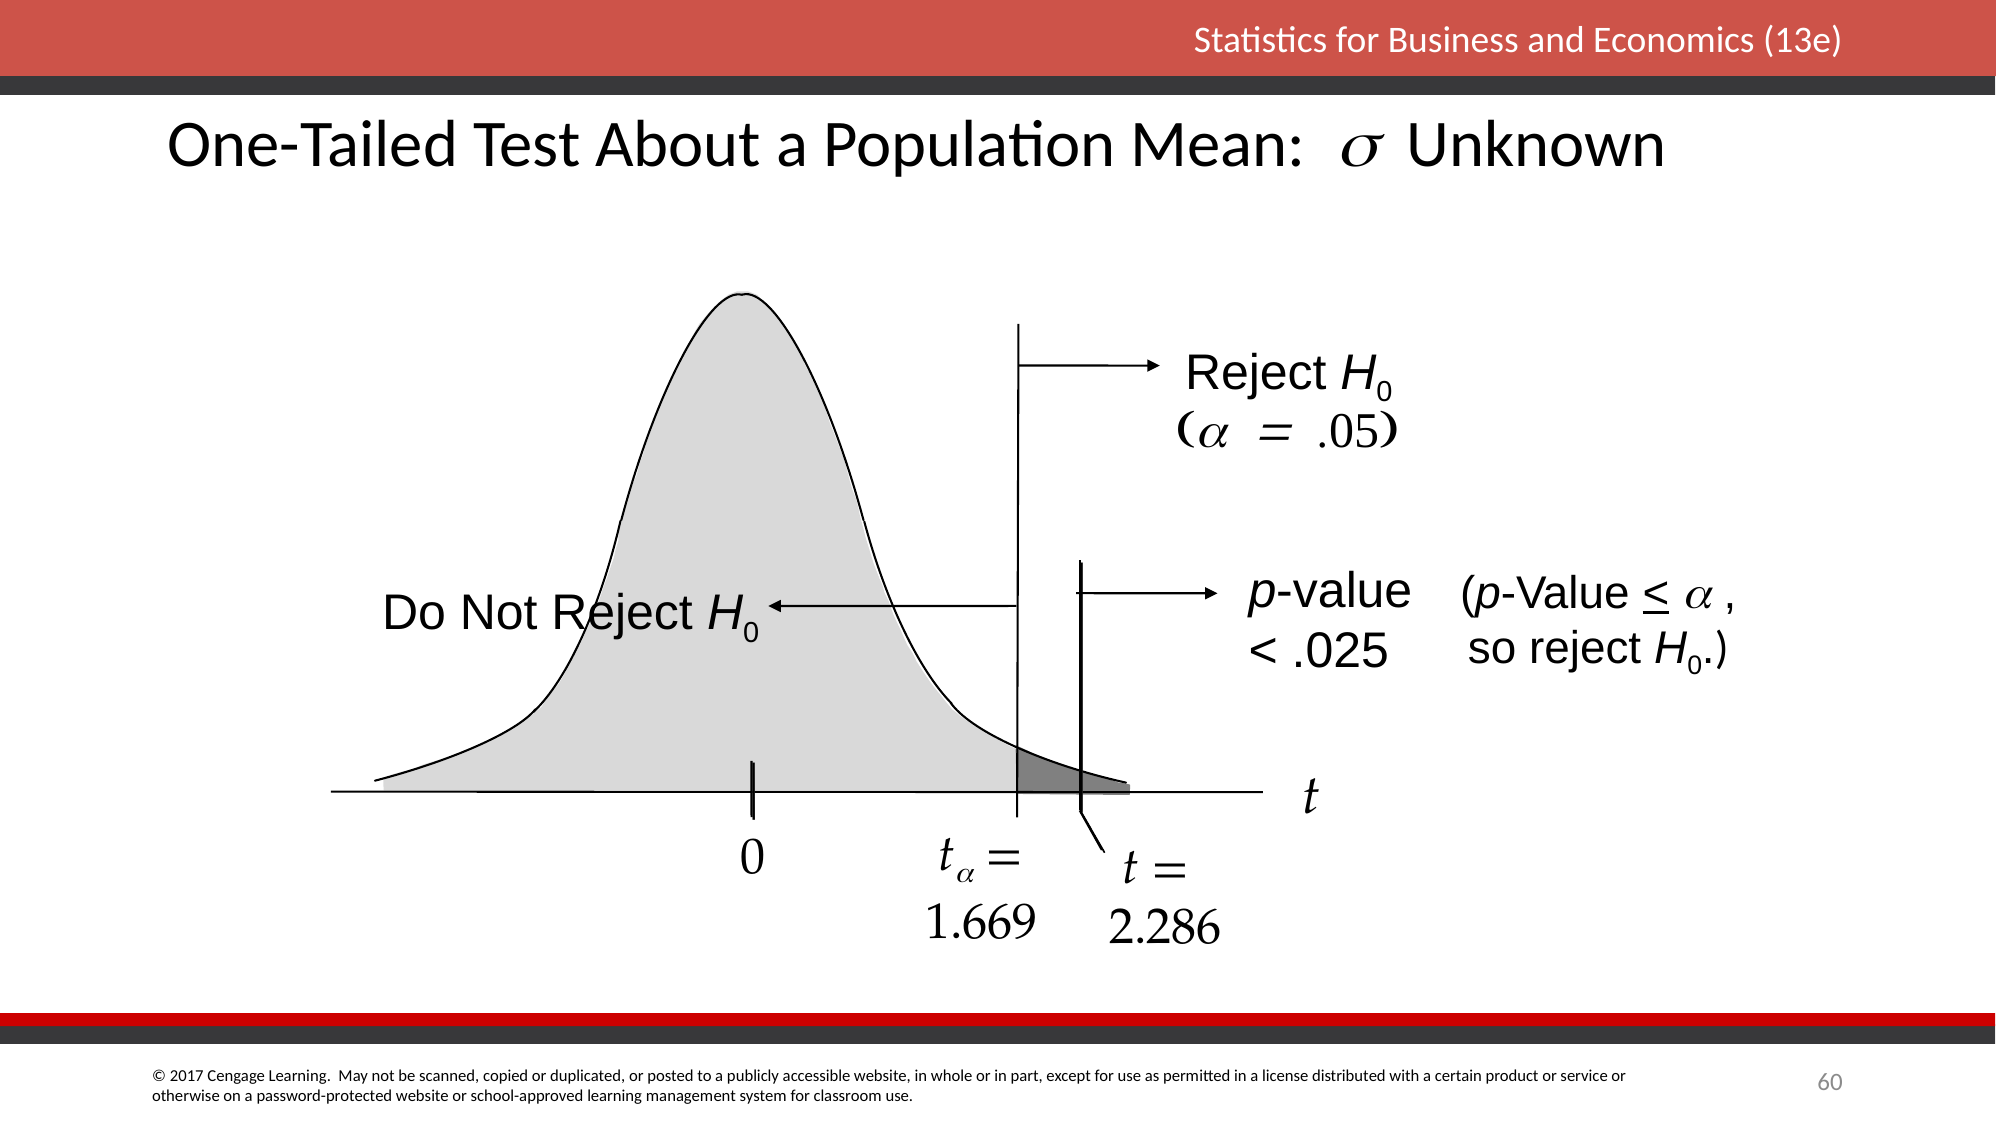

One-Tailed Test About a Population Mean:  σ  Unknown

Reject H0

(α = .05)
p-value
< .025
(p-Value < α ,
so reject H0.)

Do Not Reject H0

t

 tα =
1.669
0
 t =
2.286
60